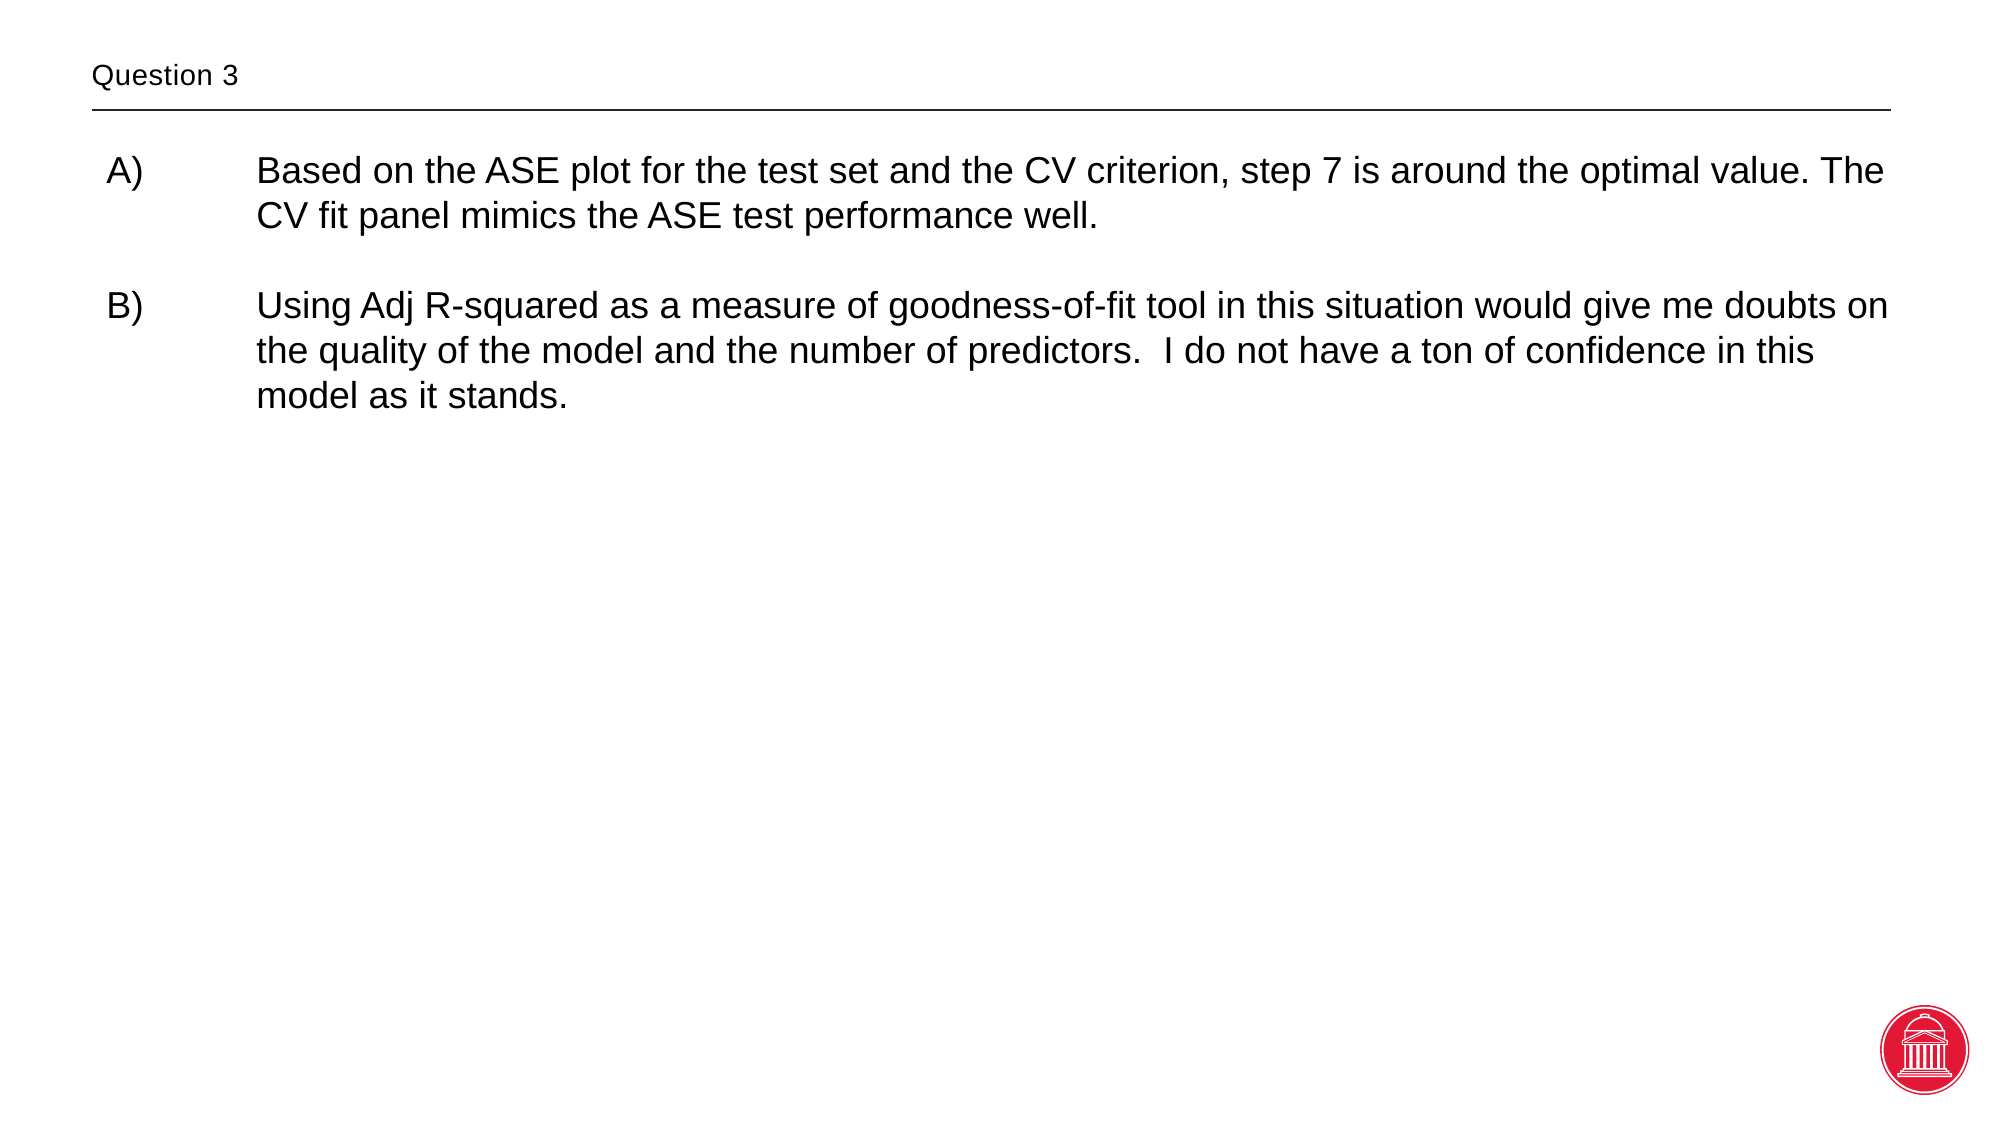

# Question 3
A)	Based on the ASE plot for the test set and the CV criterion, step 7 is around the optimal value. The 	CV fit panel mimics the ASE test performance well.

B)	Using Adj R-squared as a measure of goodness-of-fit tool in this situation would give me doubts on 	the quality of the model and the number of predictors.  I do not have a ton of confidence in this 	model as it stands.